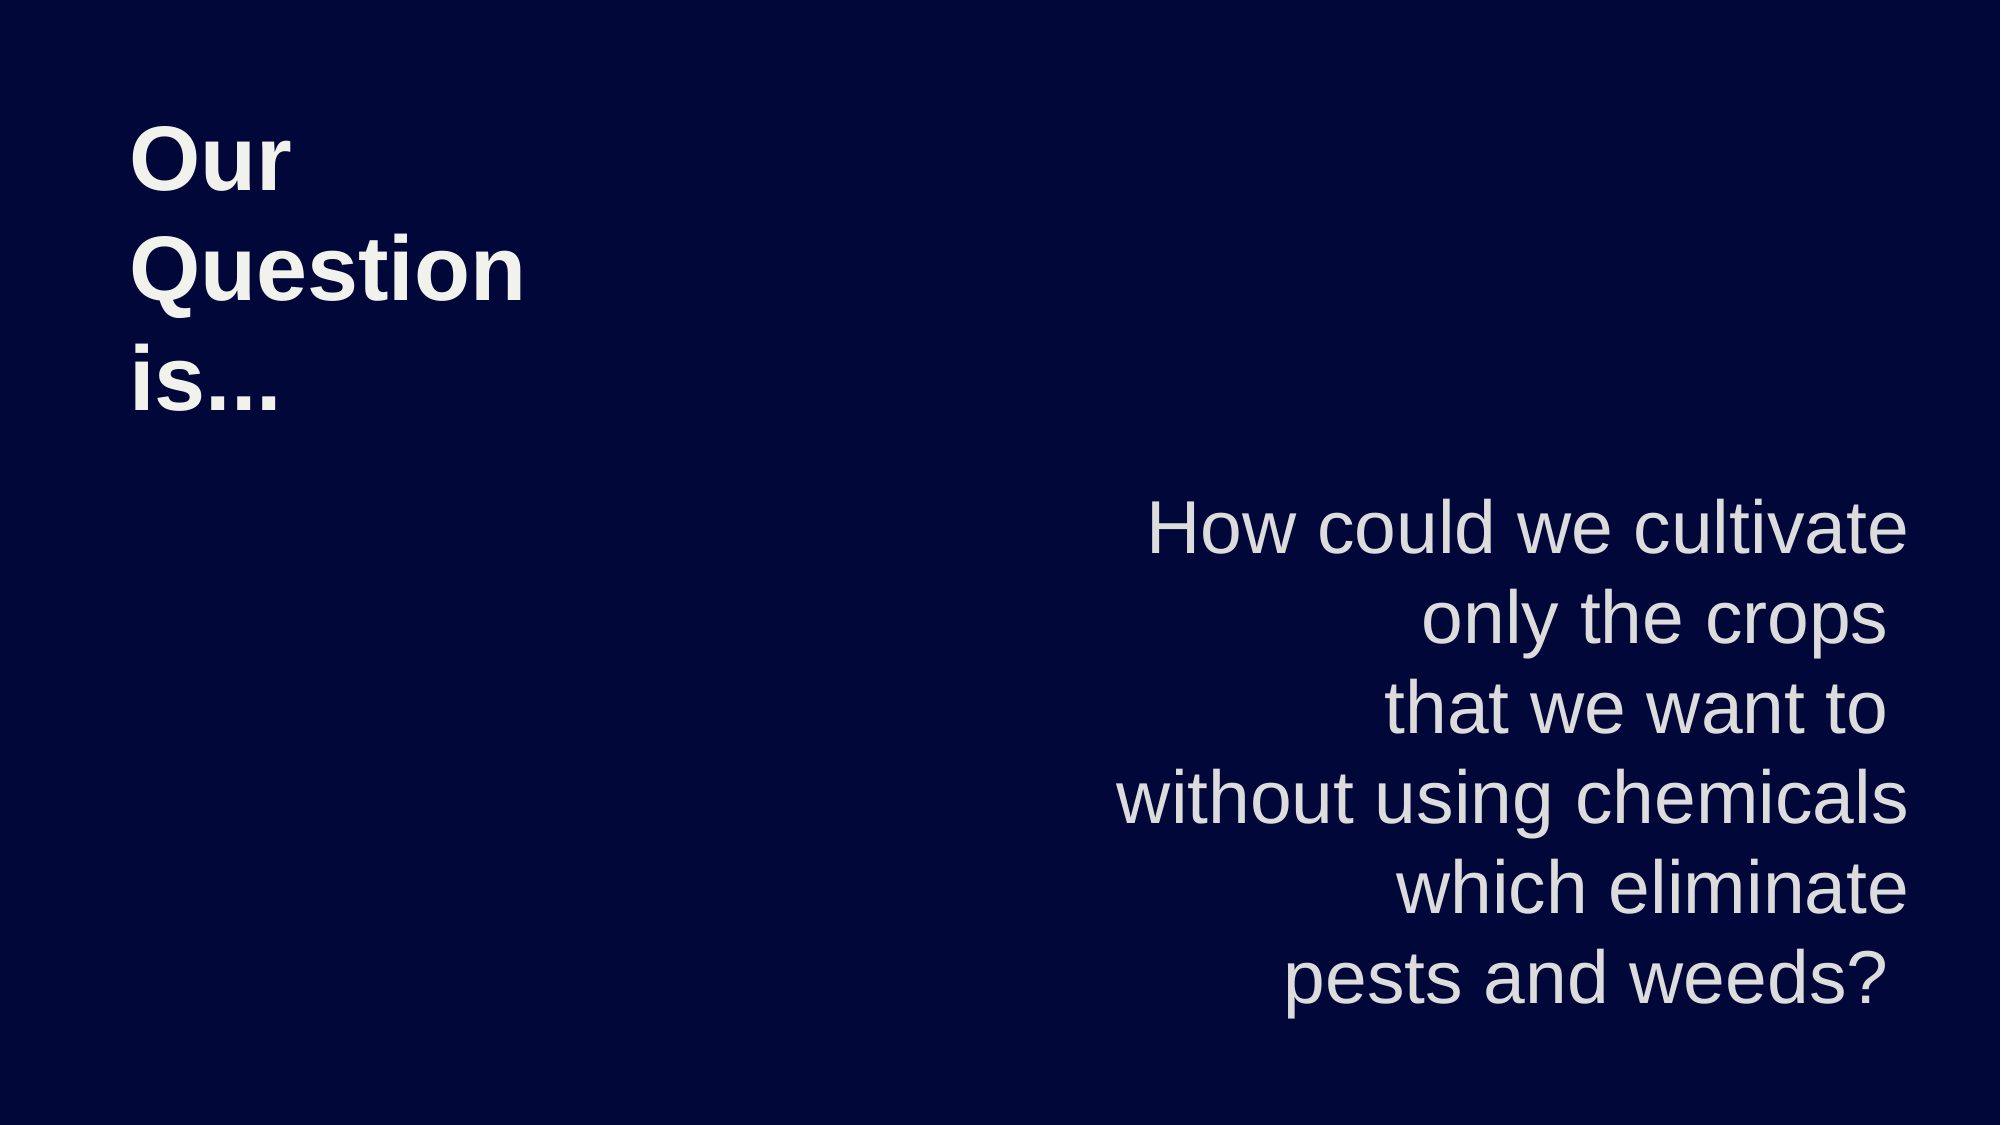

Our
Question
is...
How could we cultivate
 only the crops
that we want to
without using chemicals
 which eliminate
 pests and weeds?